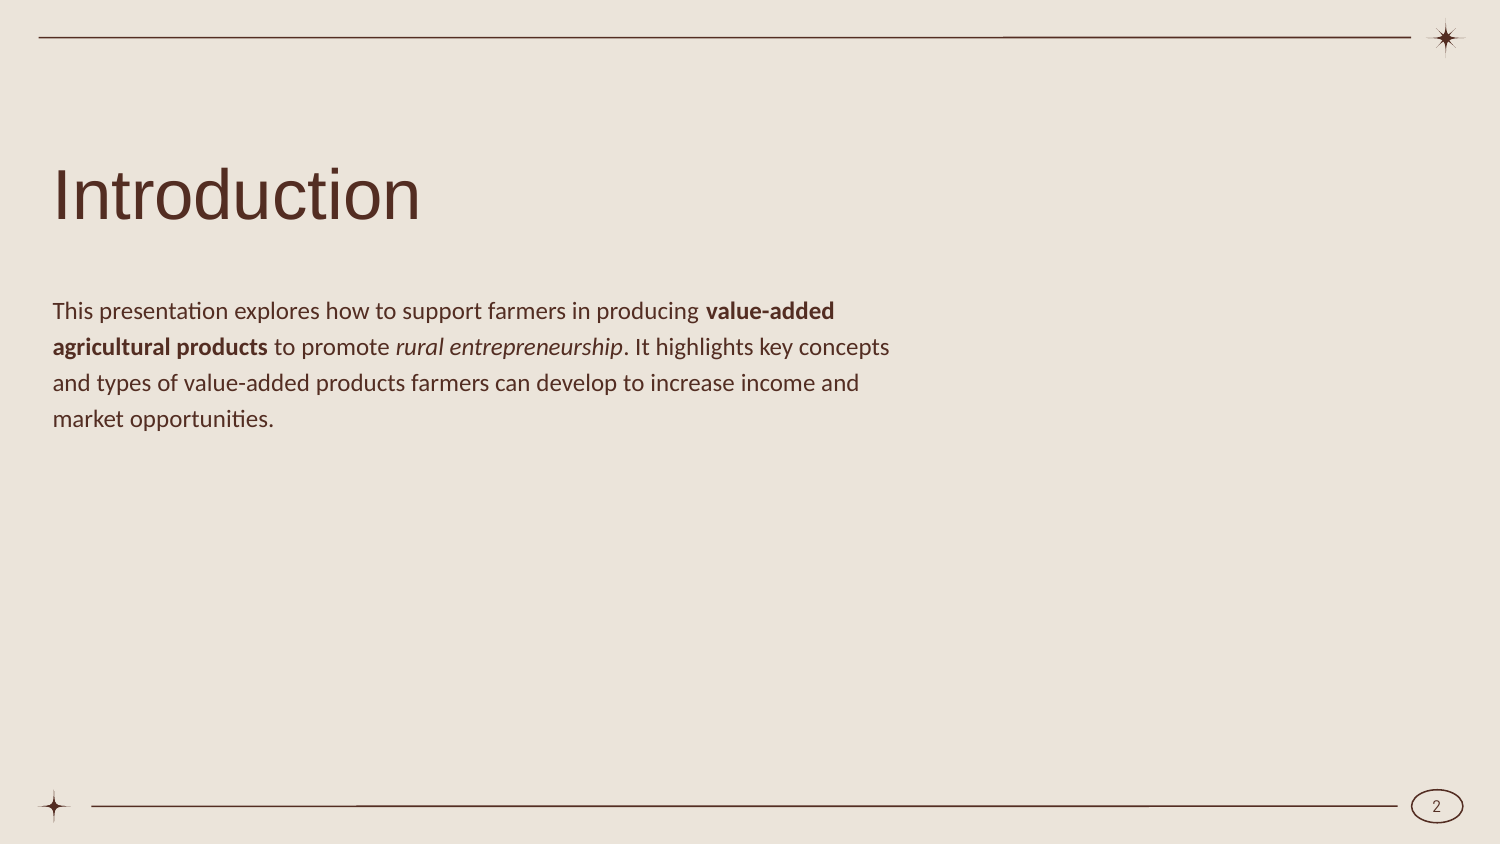

# Introduction
This presentation explores how to support farmers in producing value-added agricultural products to promote rural entrepreneurship. It highlights key concepts and types of value-added products farmers can develop to increase income and market opportunities.
2